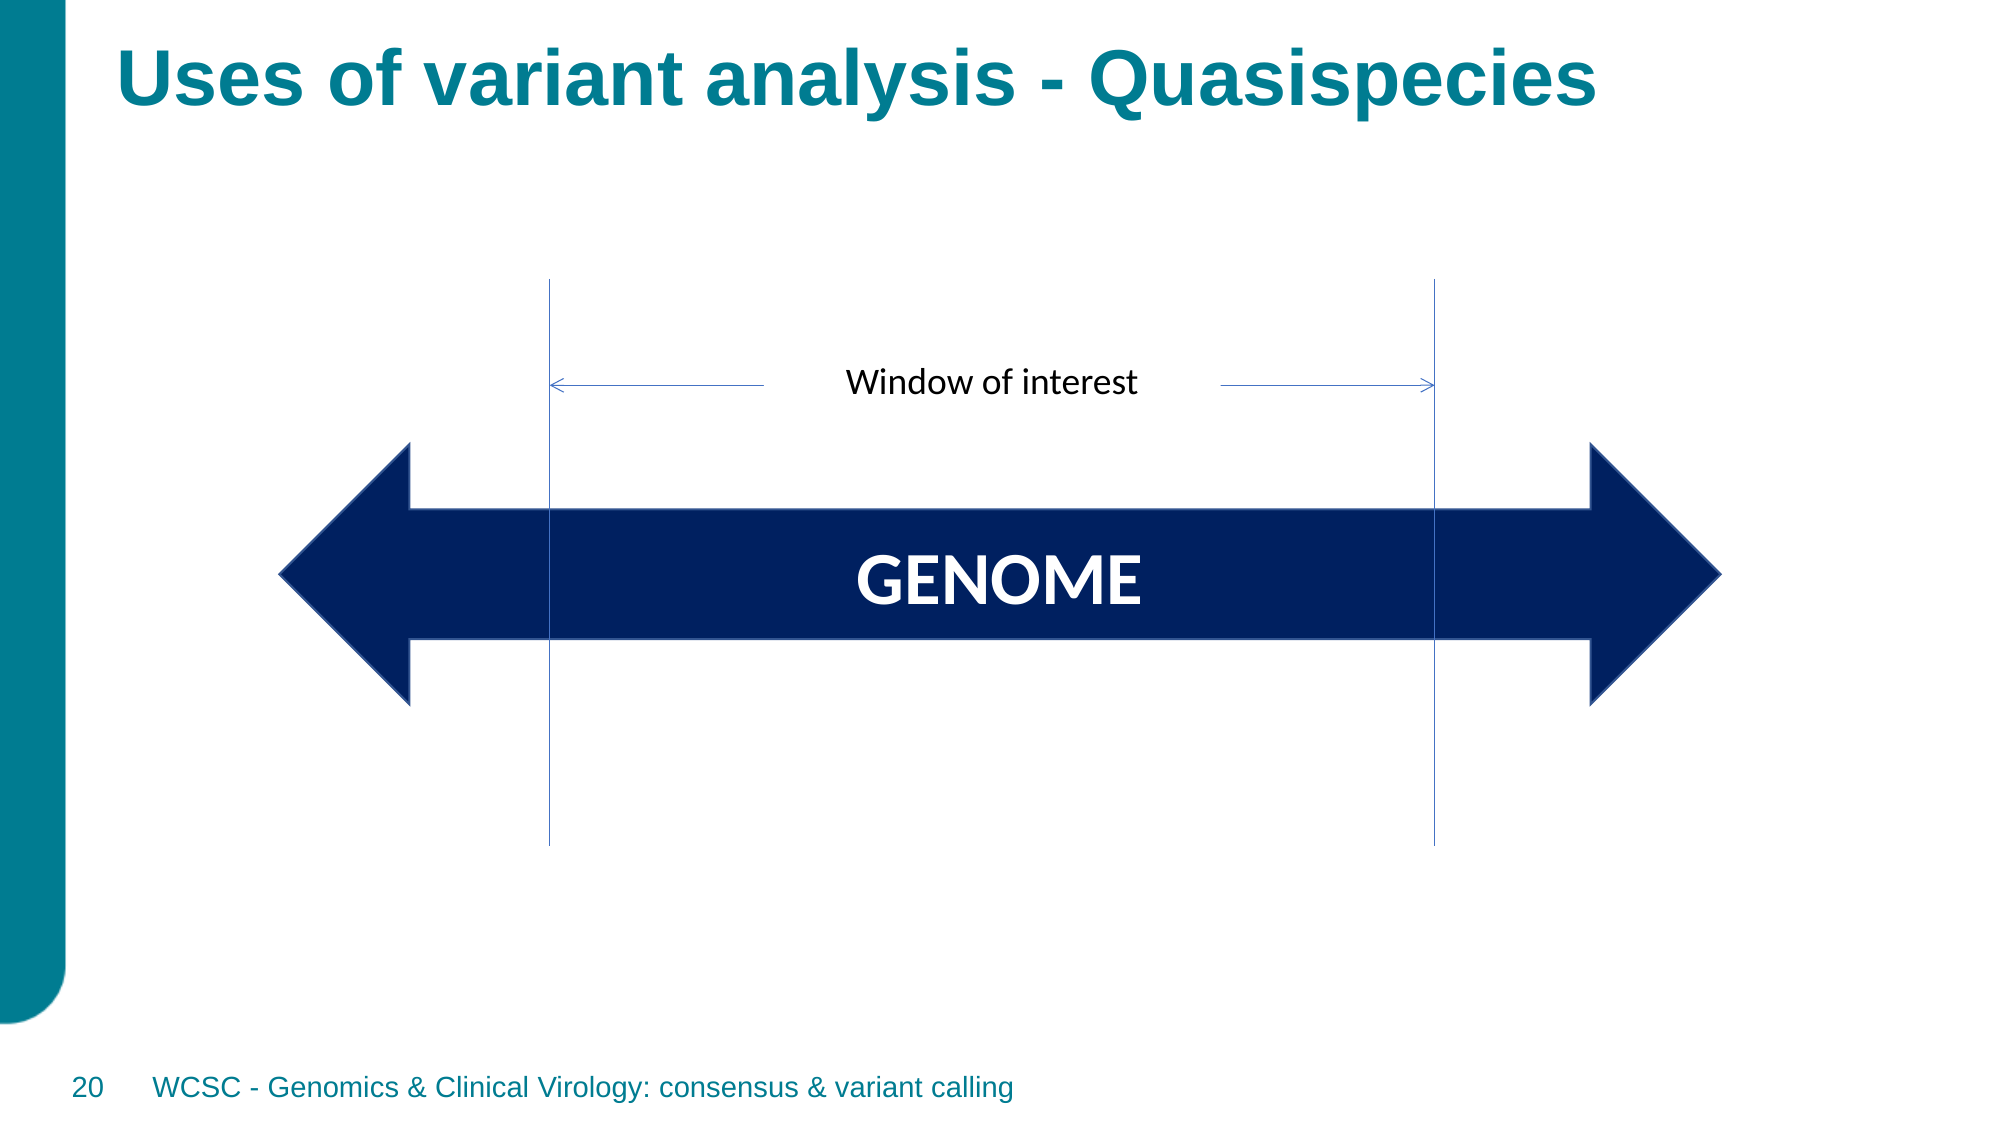

# Uses of variant analysis - Quasispecies
Window of interest
GENOME
20
WCSC - Genomics & Clinical Virology: consensus & variant calling